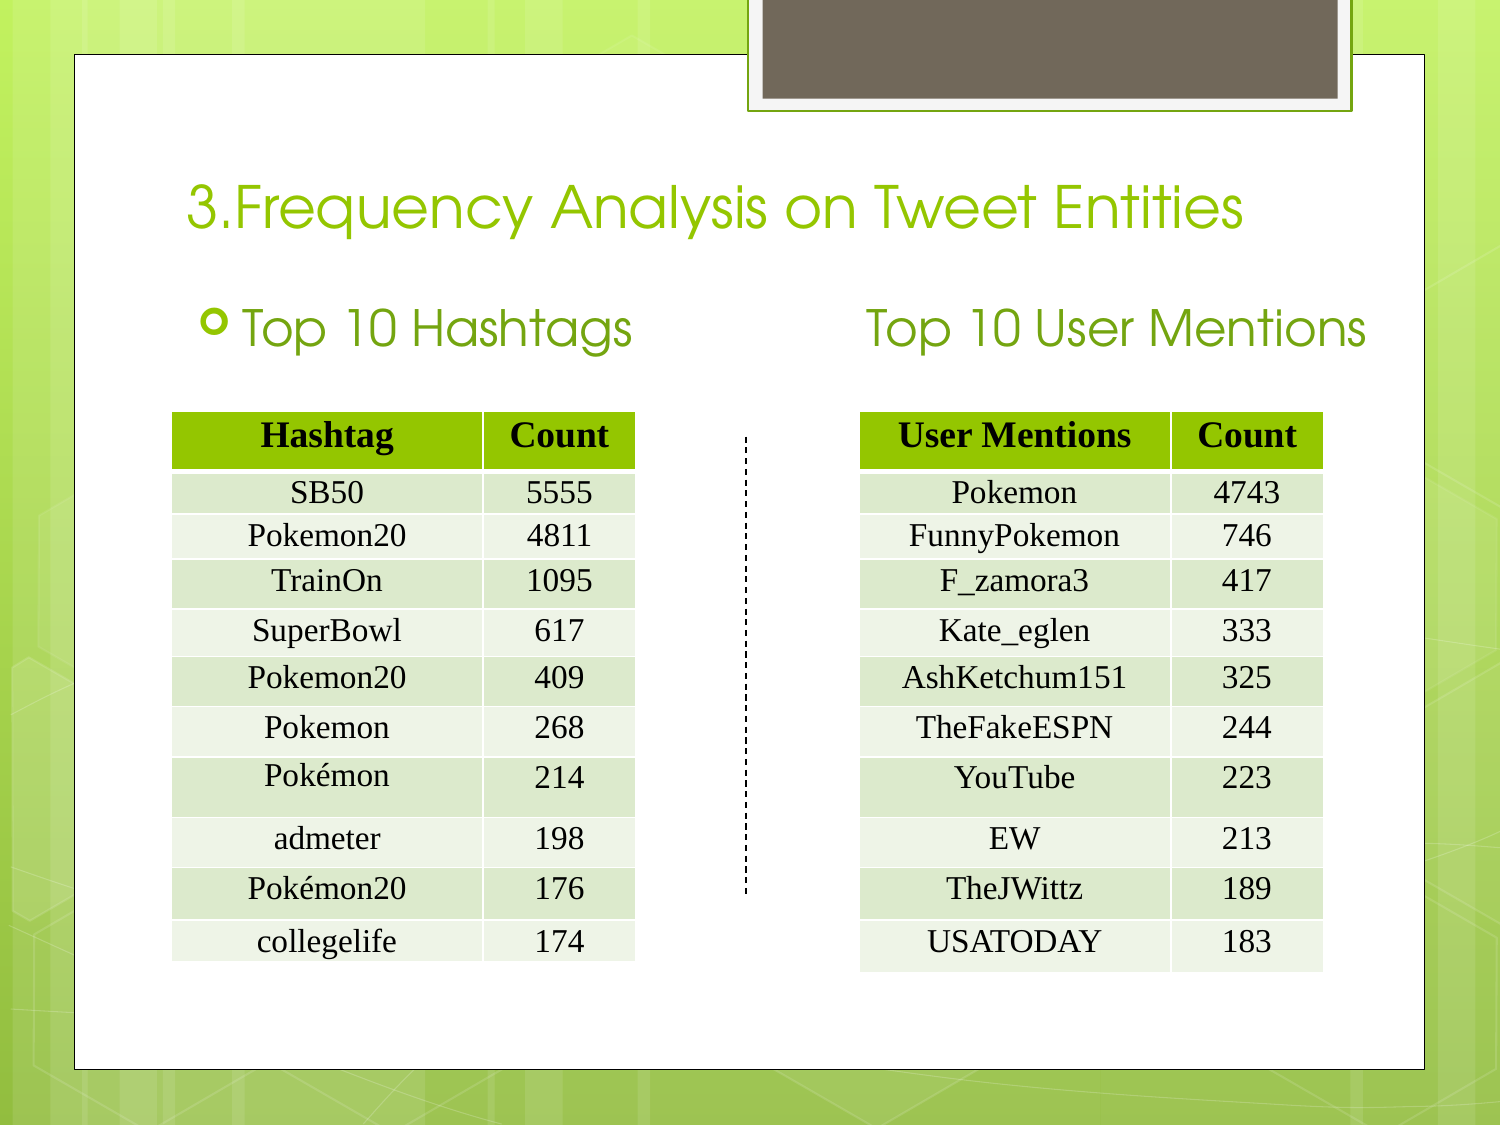

# 3.Frequency Analysis on Tweet Entities
Top 10 Hashtags                 Top 10 User Mentions

| Hashtag | Count |
| --- | --- |
| SB50 | 5555 |
| Pokemon20 | 4811 |
| TrainOn | 1095 |
| SuperBowl | 617 |
| Pokemon20 | 409 |
| Pokemon | 268 |
| Pokémon | 214 |
| admeter | 198 |
| Pokémon20 | 176 |
| collegelife | 174 |
| User Mentions | Count |
| --- | --- |
| Pokemon | 4743 |
| FunnyPokemon | 746 |
| F\_zamora3 | 417 |
| Kate\_eglen | 333 |
| AshKetchum151 | 325 |
| TheFakeESPN | 244 |
| YouTube | 223 |
| EW | 213 |
| TheJWittz | 189 |
| USATODAY | 183 |